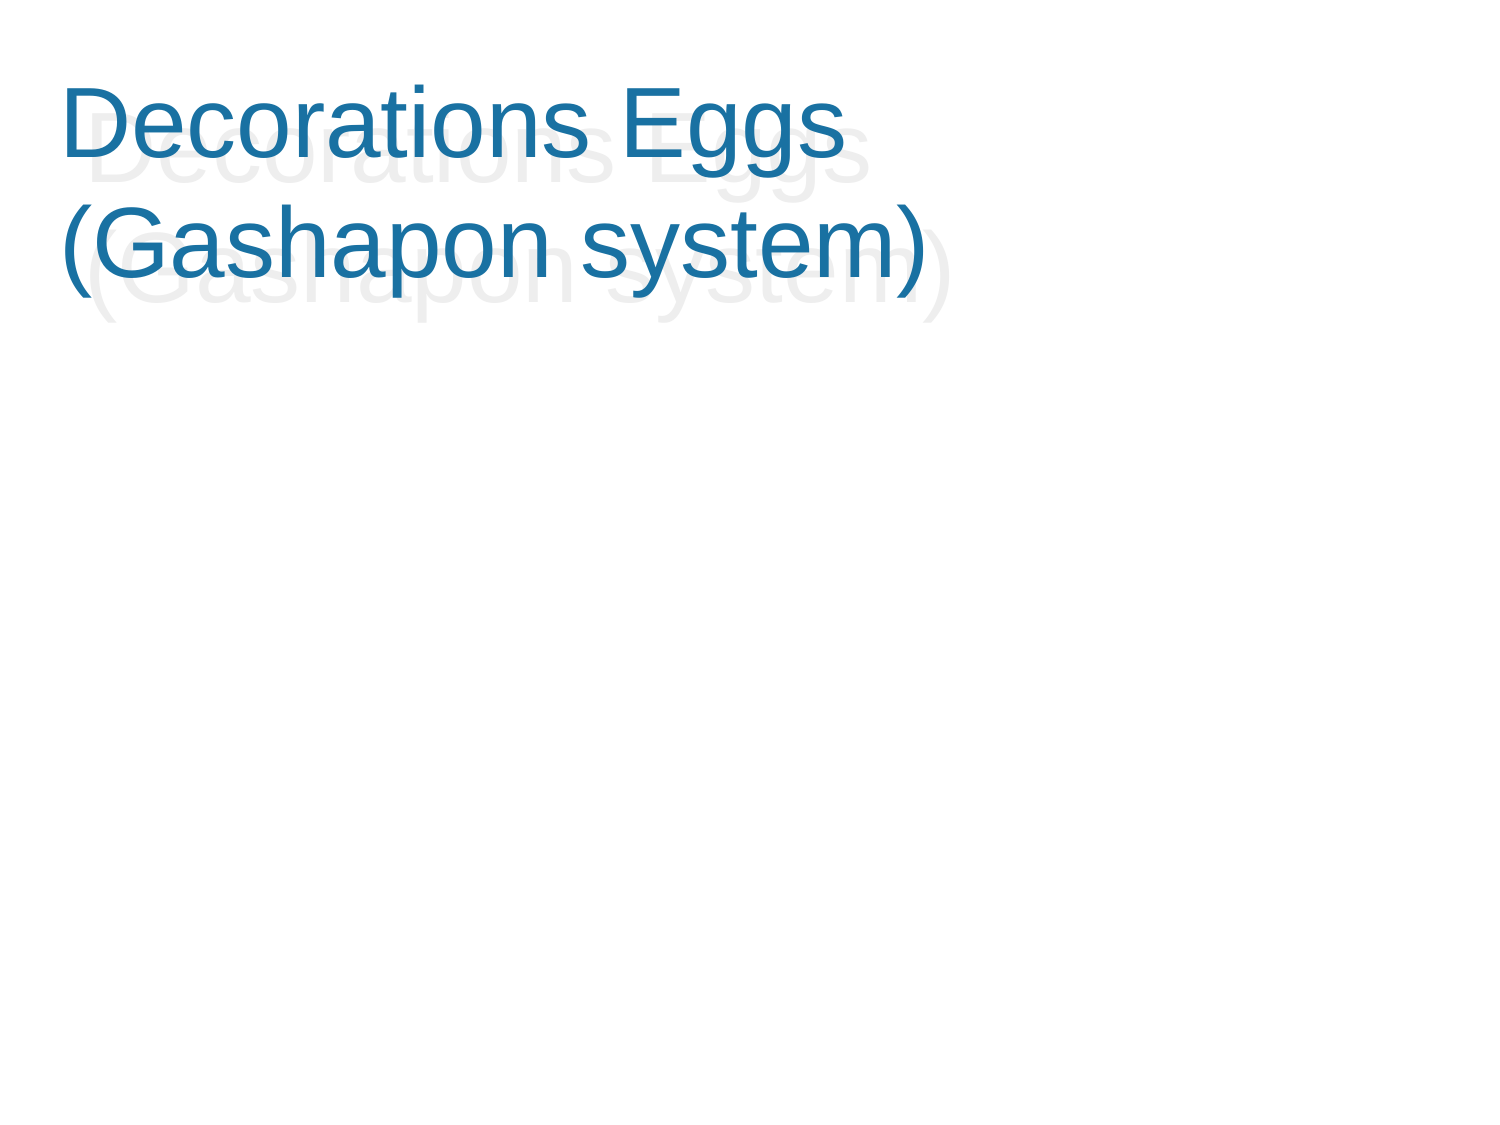

Decorations Eggs (Gashapon system)
Decorations Eggs (Gashapon system)